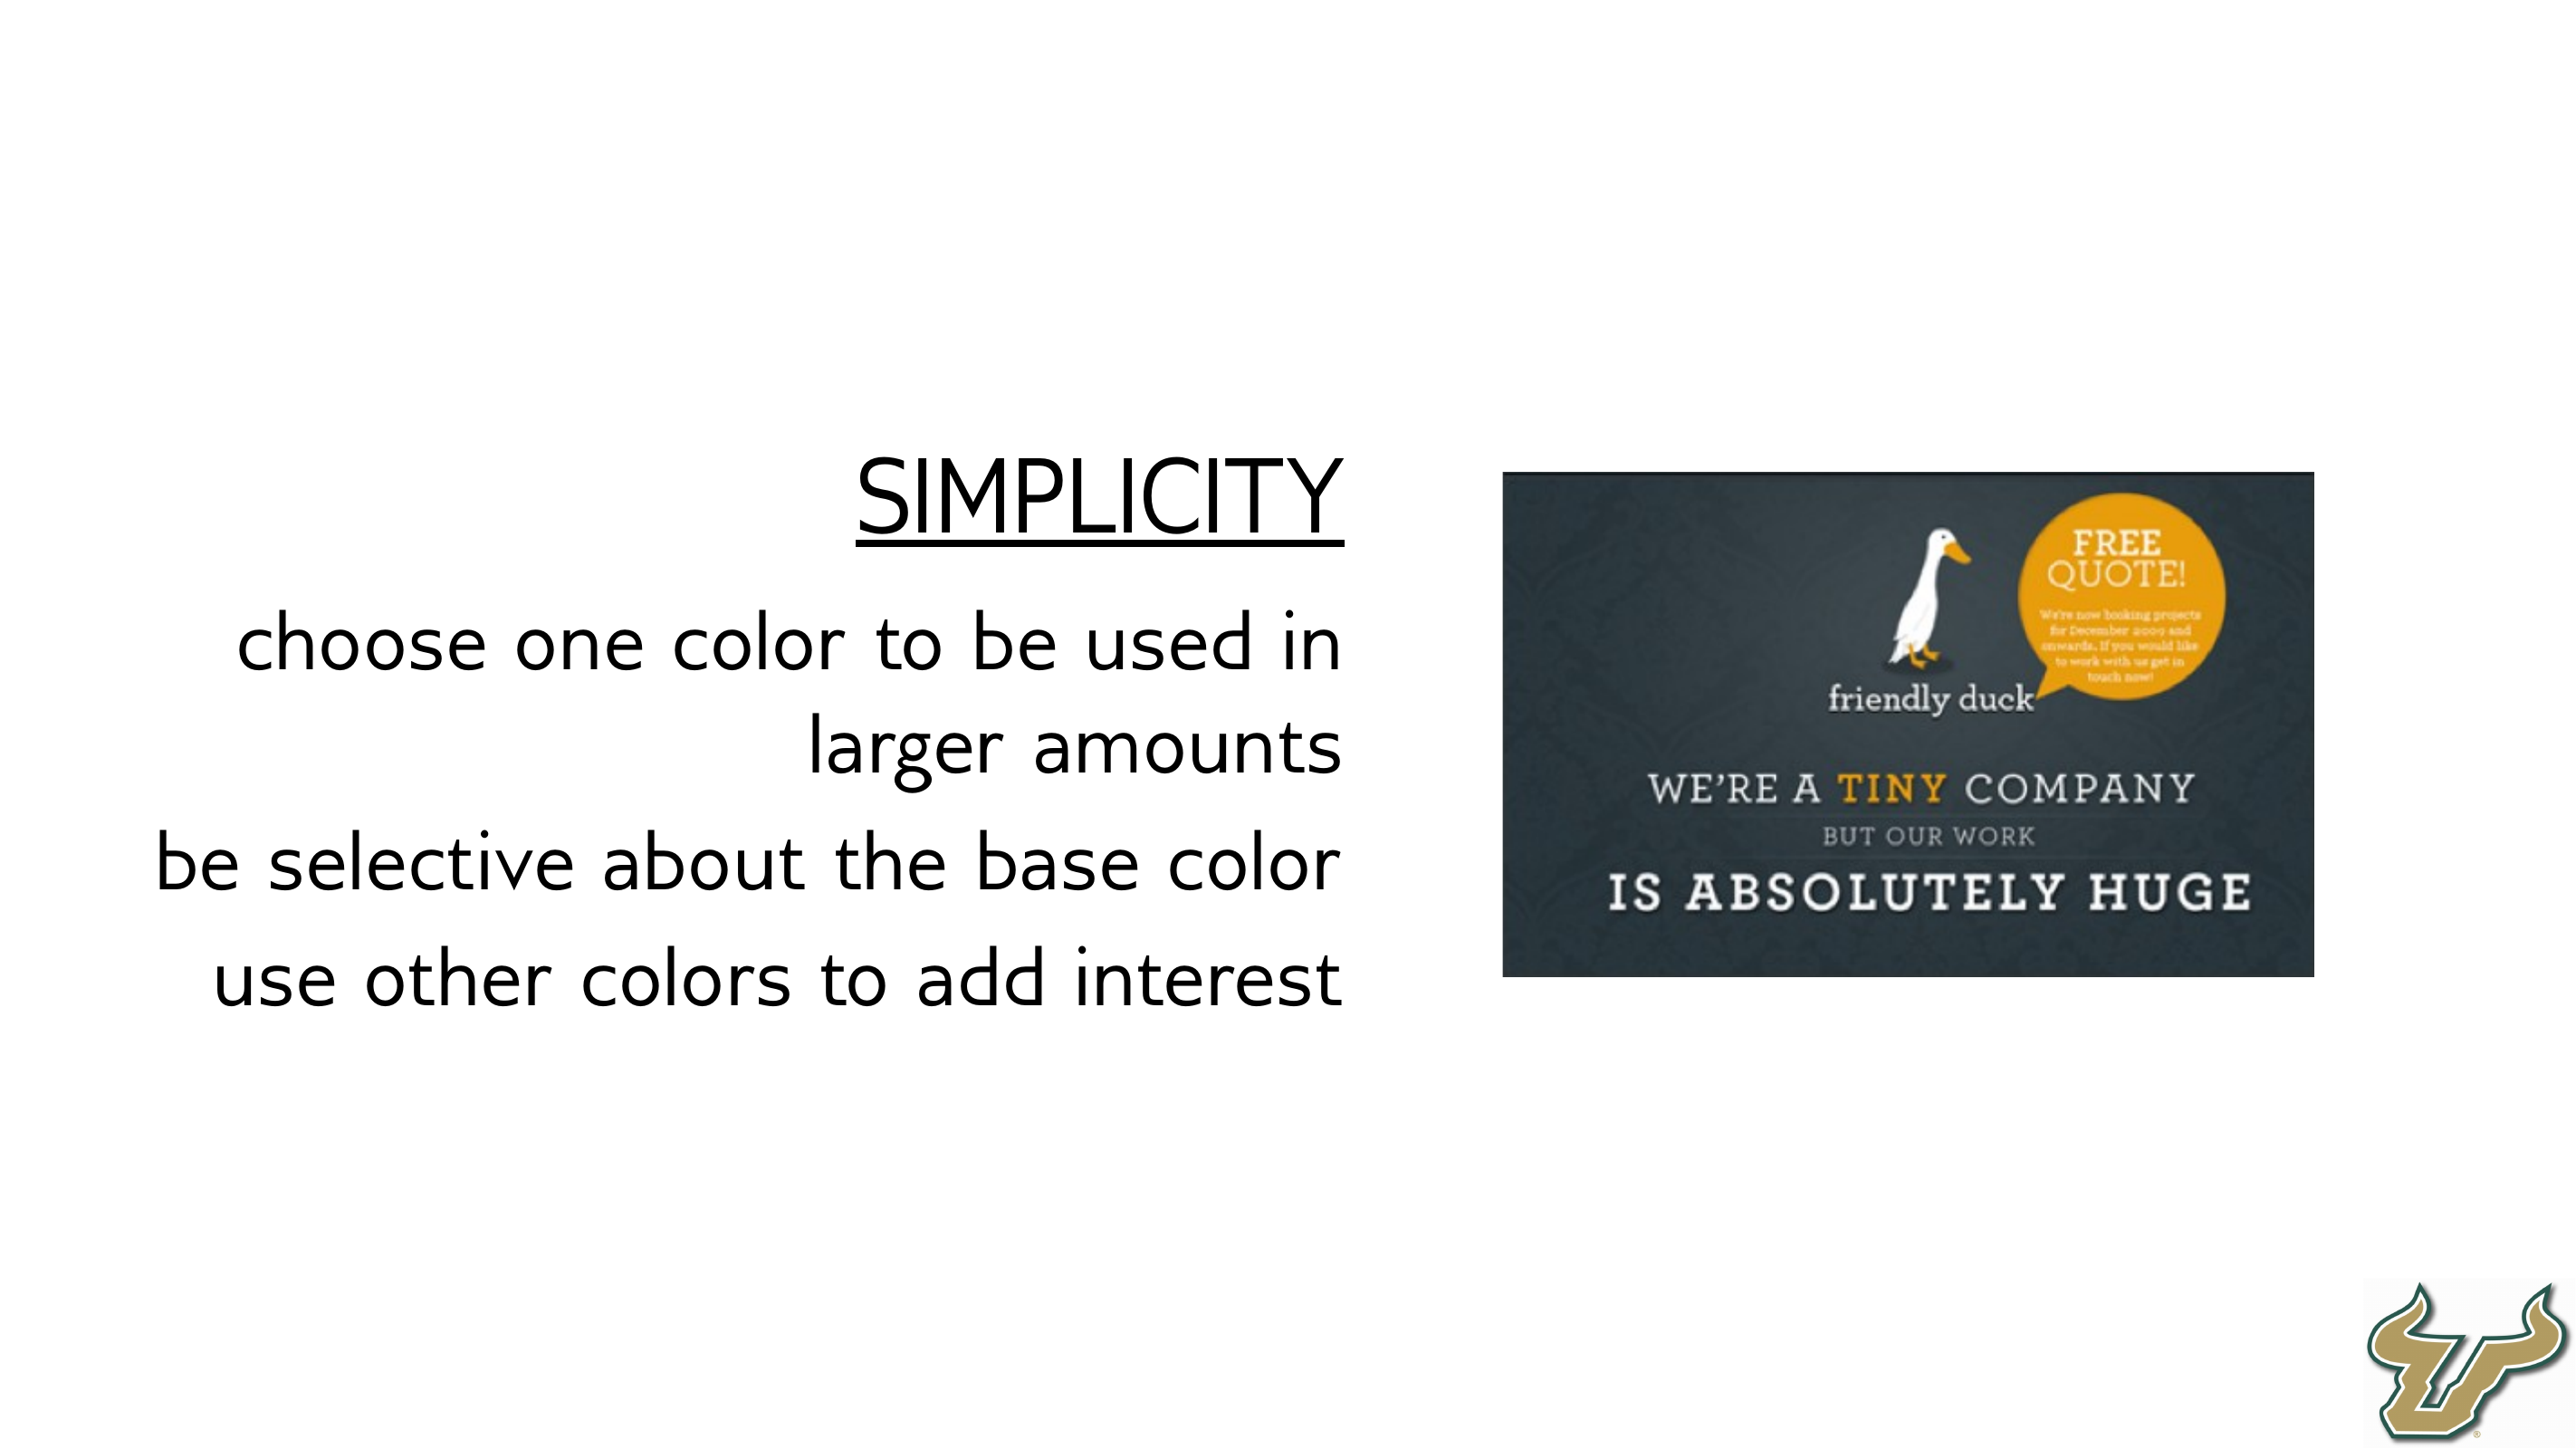

SIMPLICITY
choose one color to be used in larger amounts
be selective about the base color
use other colors to add interest